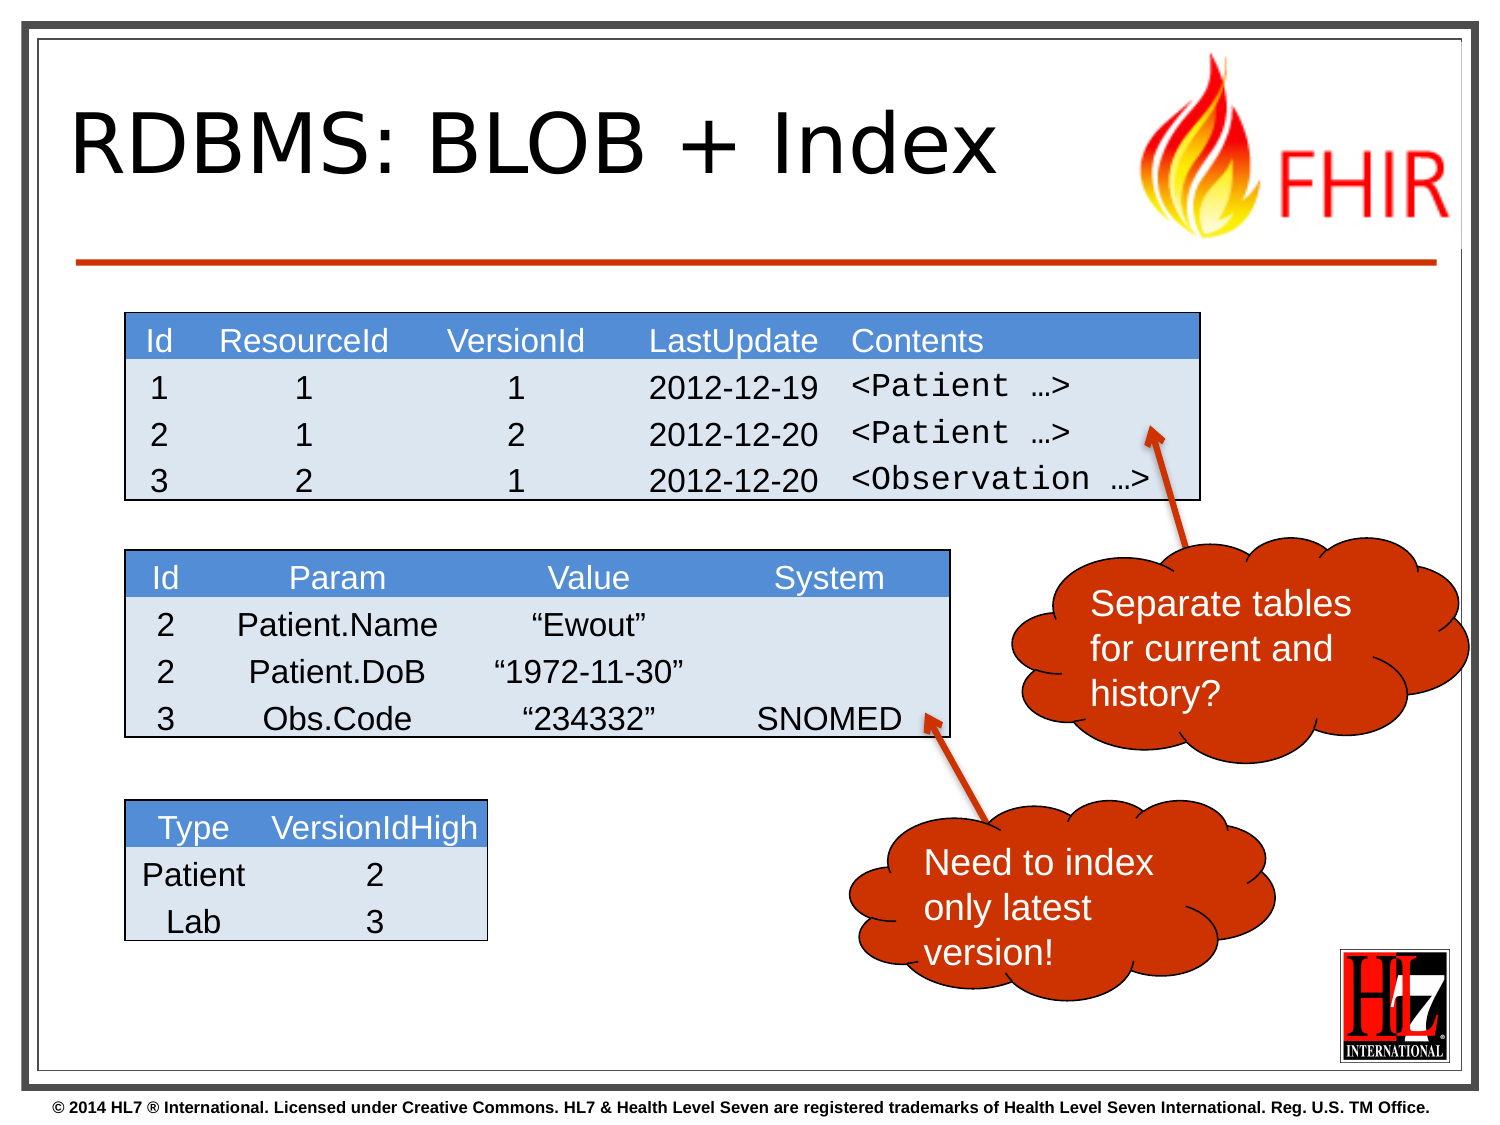

# RDBMS: BLOB + Index
| Id | ResourceId | VersionId | LastUpdate | Contents |
| --- | --- | --- | --- | --- |
| 1 | 1 | 1 | 2012-12-19 | <Patient …> |
| 2 | 1 | 2 | 2012-12-20 | <Patient …> |
| 3 | 2 | 1 | 2012-12-20 | <Observation …> |
Separate tables for current and history?
| Id | Param | Value | System |
| --- | --- | --- | --- |
| 2 | Patient.Name | “Ewout” |  |
| 2 | Patient.DoB | “1972-11-30” |  |
| 3 | Obs.Code | “234332” | SNOMED |
| Type | VersionIdHigh |
| --- | --- |
| Patient | 2 |
| Lab | 3 |
Need to index only latest version!